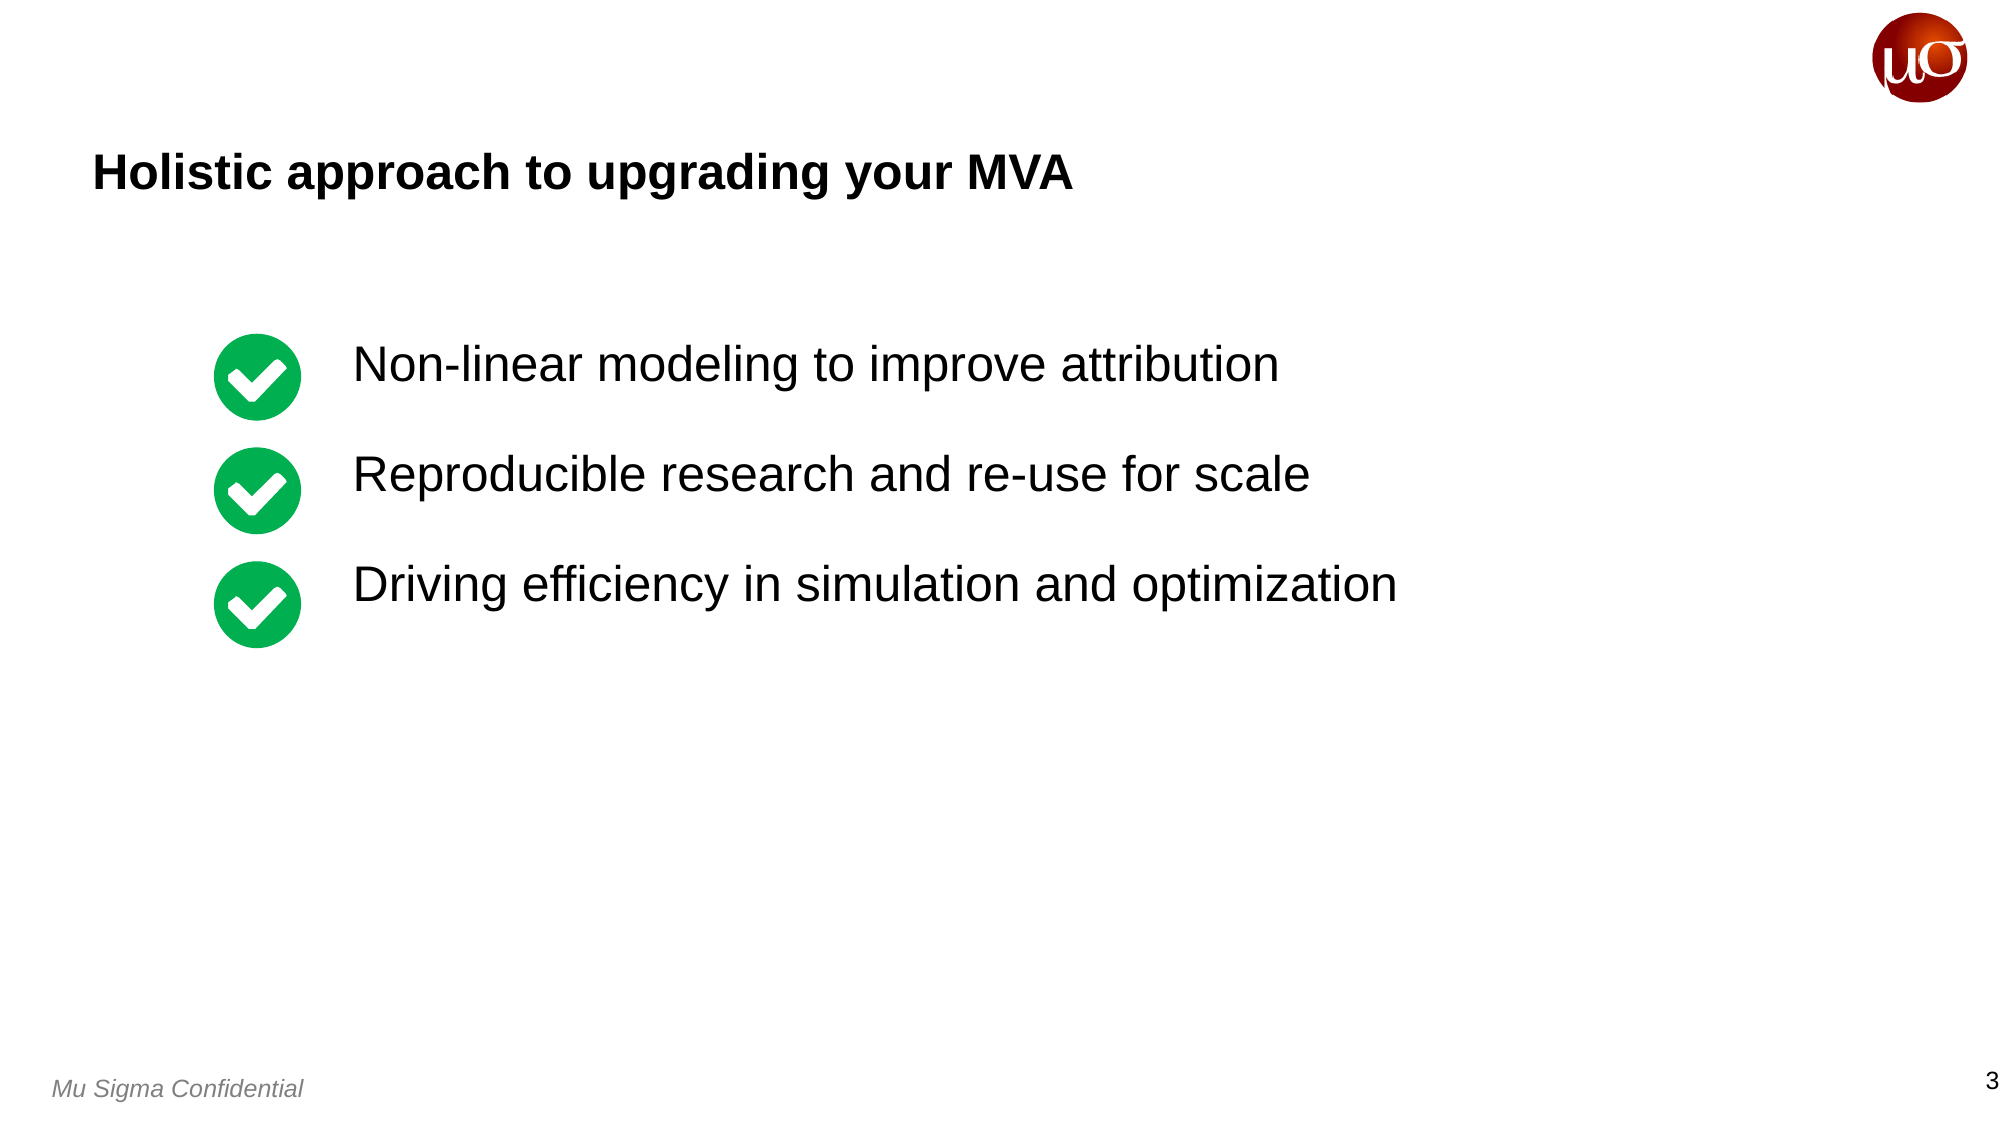

# Holistic approach to upgrading your MVA

Non-linear modeling to improve attribution
Reproducible research and re-use for scale
Driving efficiency in simulation and optimization